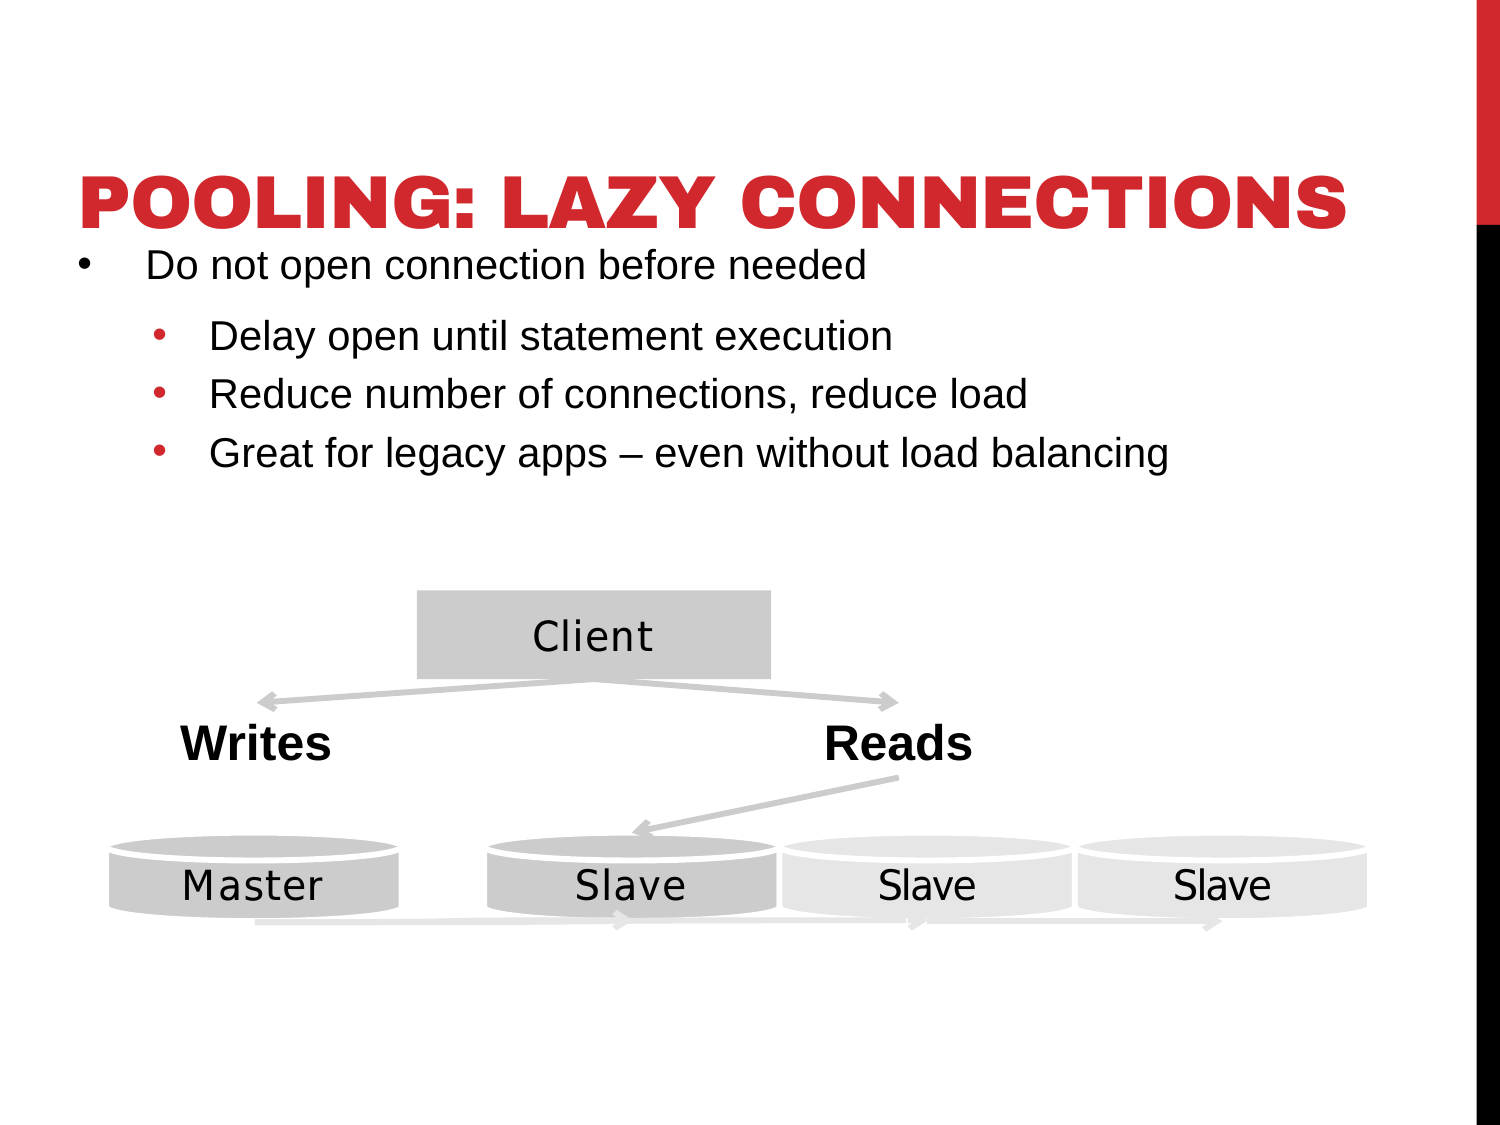

Pooling: lazy connections
 Do not open connection before needed
Delay open until statement execution
Reduce number of connections, reduce load
Great for legacy apps – even without load balancing

Client
Writes
Reads
Master
Slave
Slave
Slave